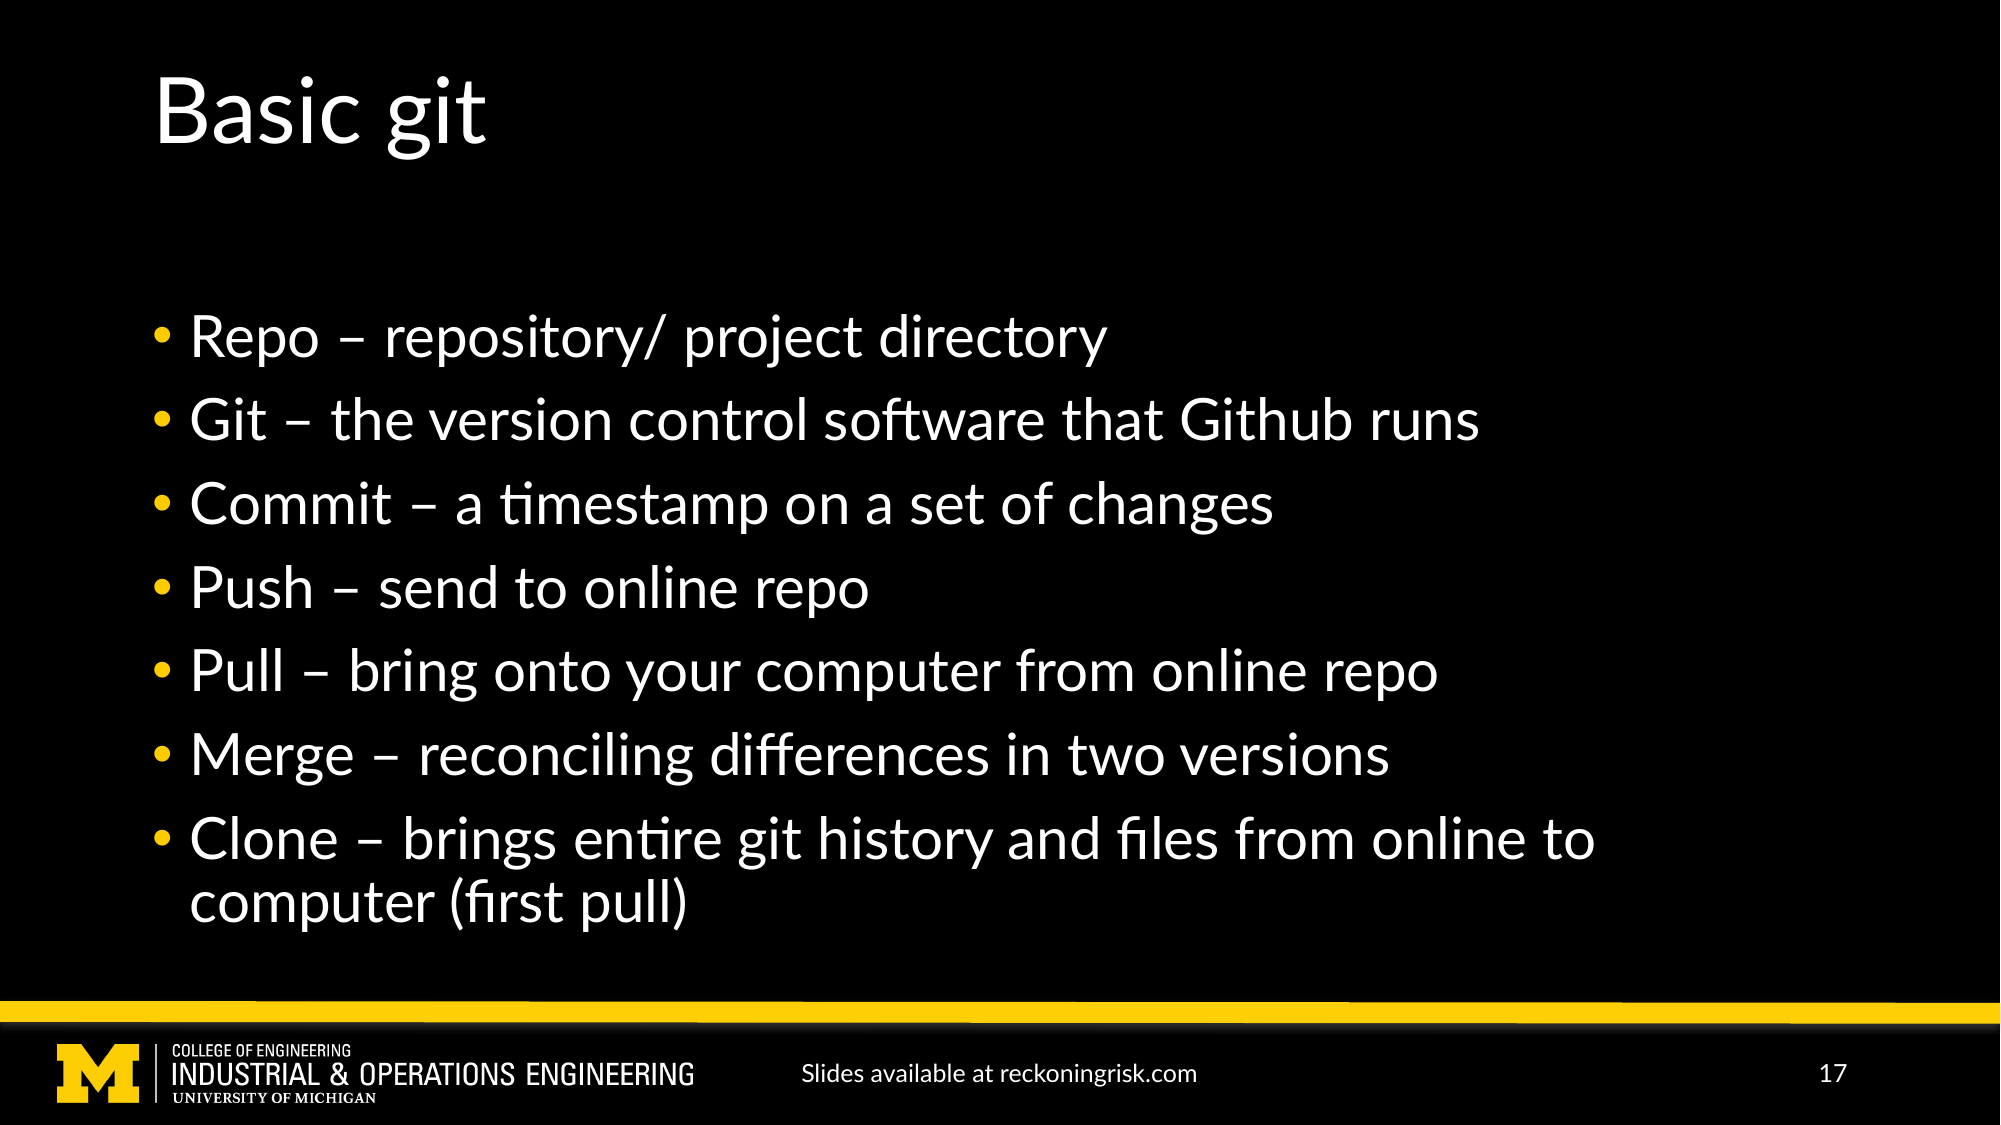

# Basic git
Repo – repository/ project directory
Git – the version control software that Github runs
Commit – a timestamp on a set of changes
Push – send to online repo
Pull – bring onto your computer from online repo
Merge – reconciling differences in two versions
Clone – brings entire git history and files from online to computer (first pull)
Slides available at reckoningrisk.com
17